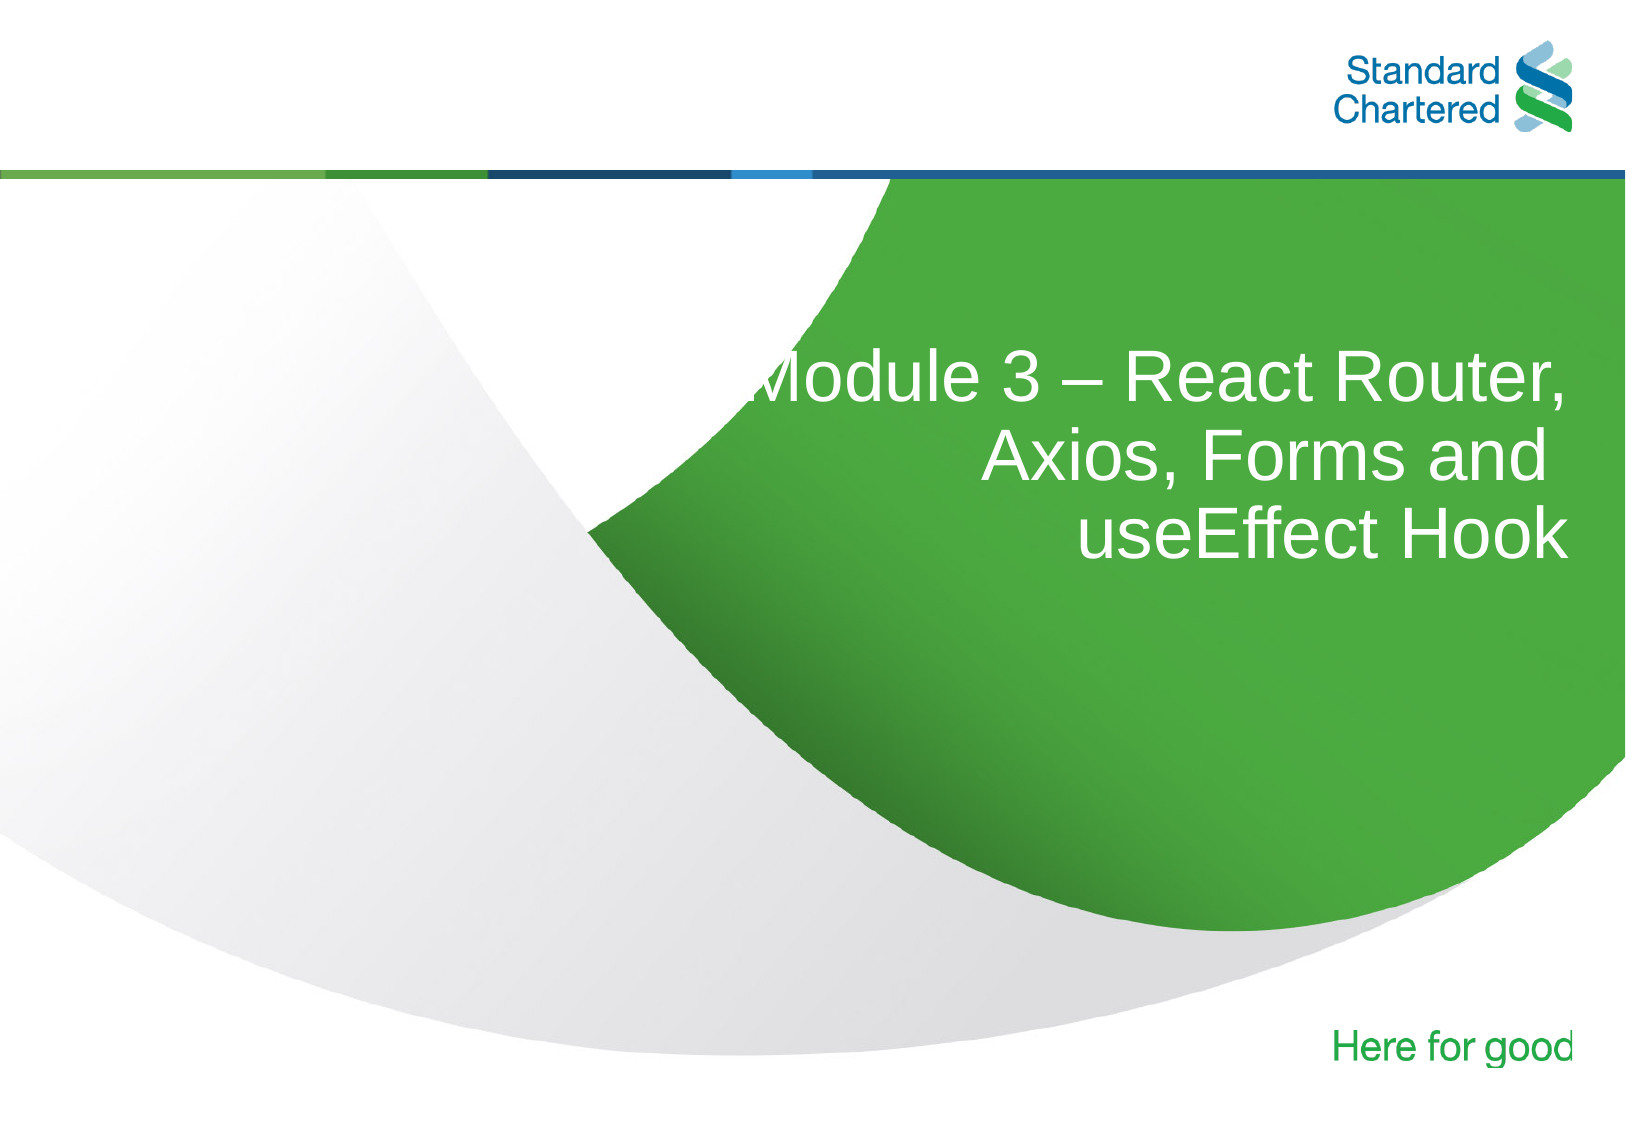

# Module 3 – React Router, Axios, Forms and useEffect Hook